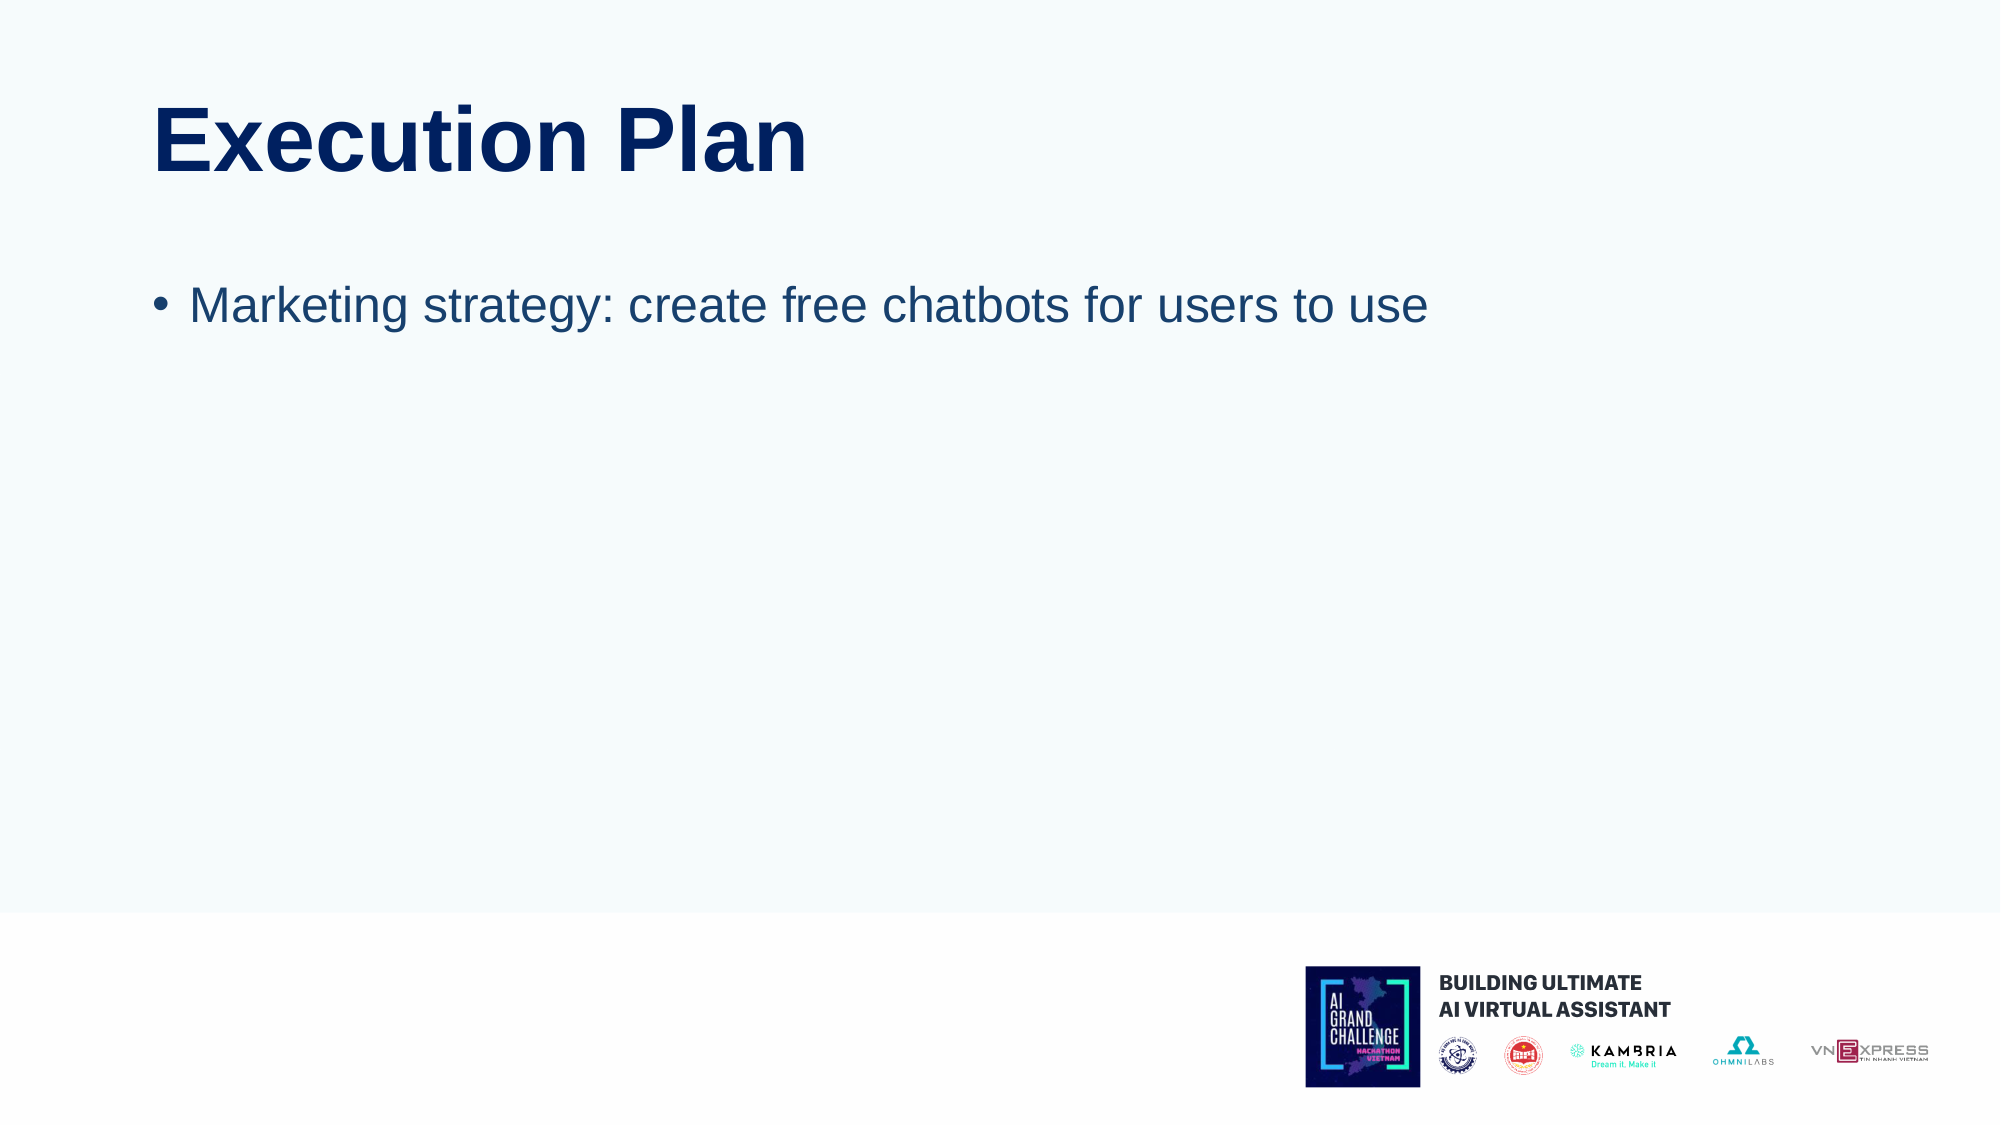

# Execution Plan
Marketing strategy: create free chatbots for users to use